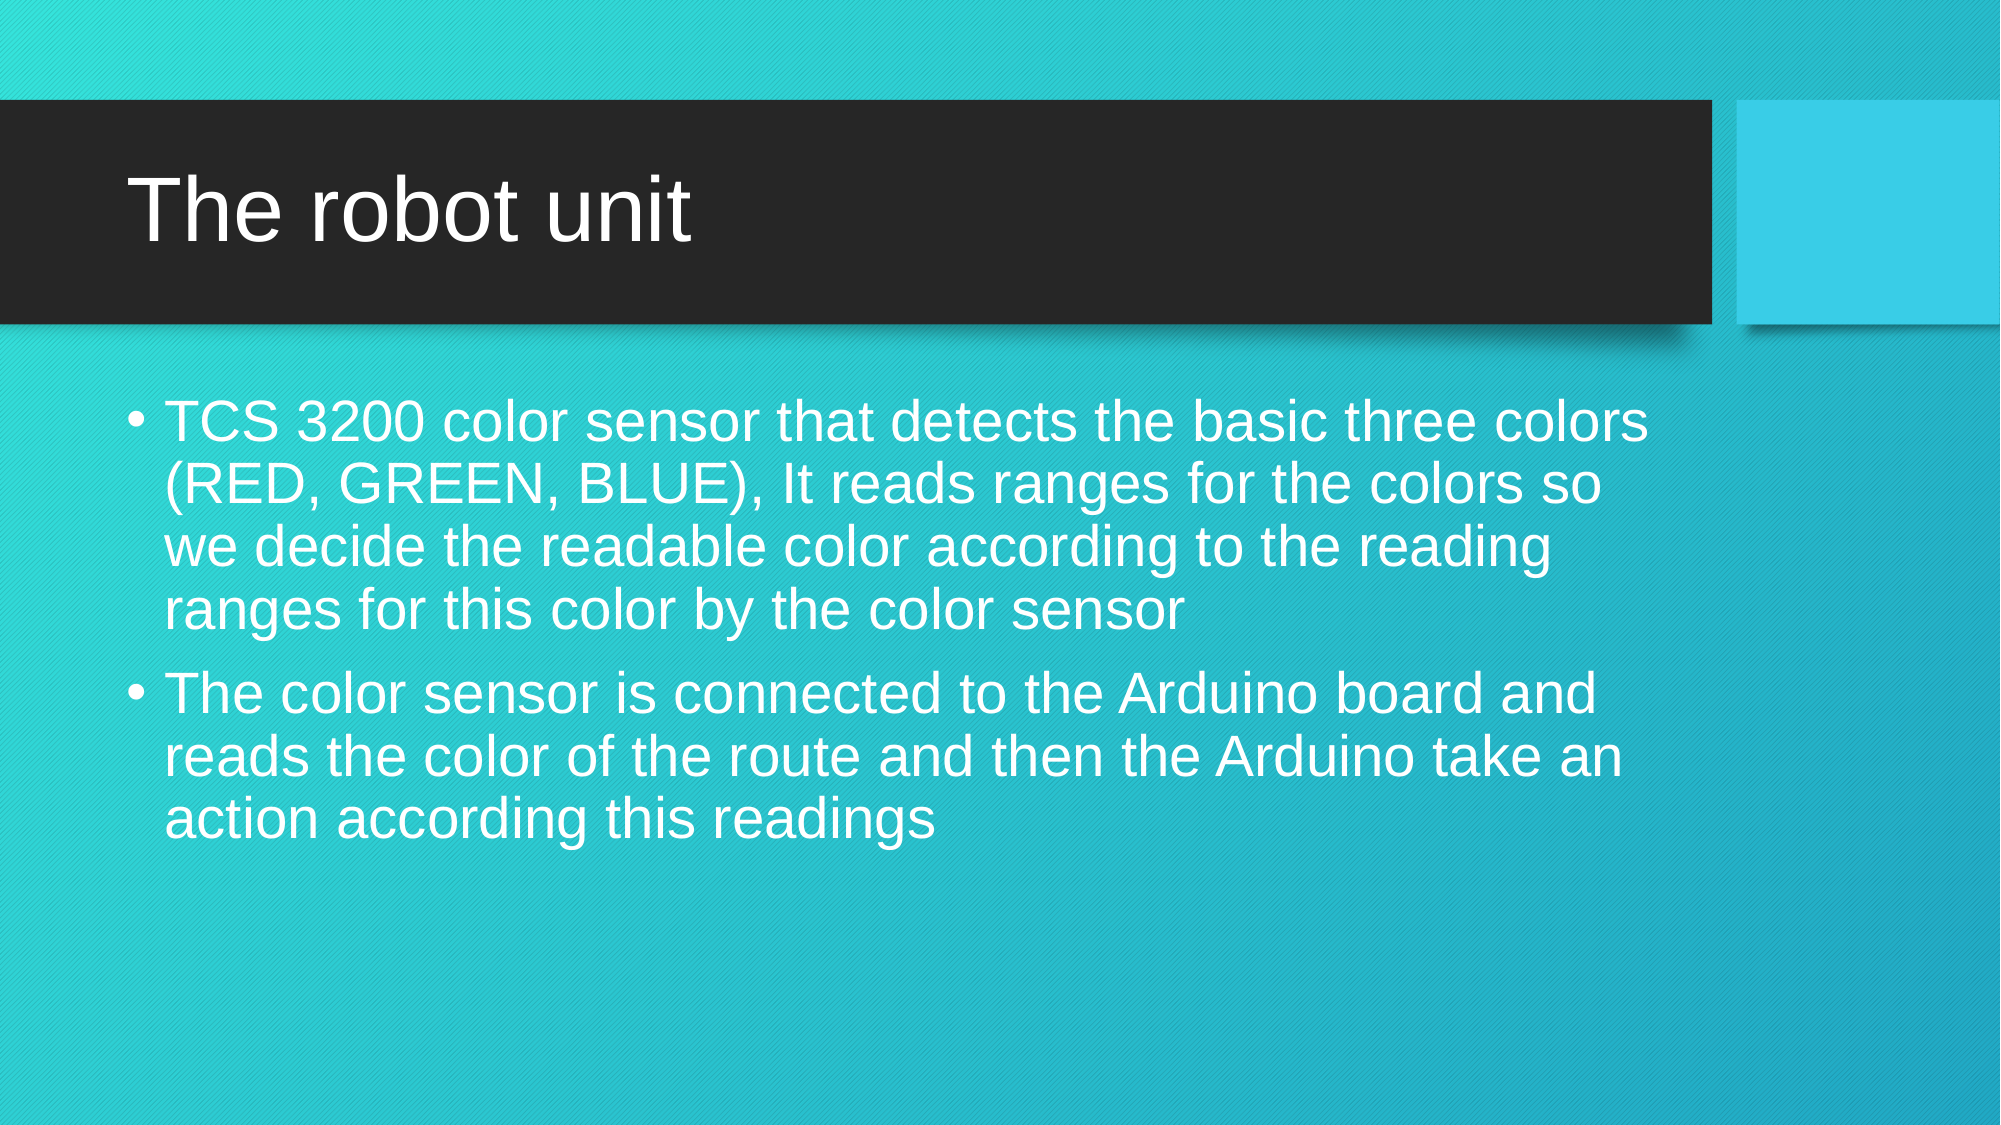

# The robot unit
TCS 3200 color sensor that detects the basic three colors (RED, GREEN, BLUE), It reads ranges for the colors so we decide the readable color according to the reading ranges for this color by the color sensor
The color sensor is connected to the Arduino board and reads the color of the route and then the Arduino take an action according this readings